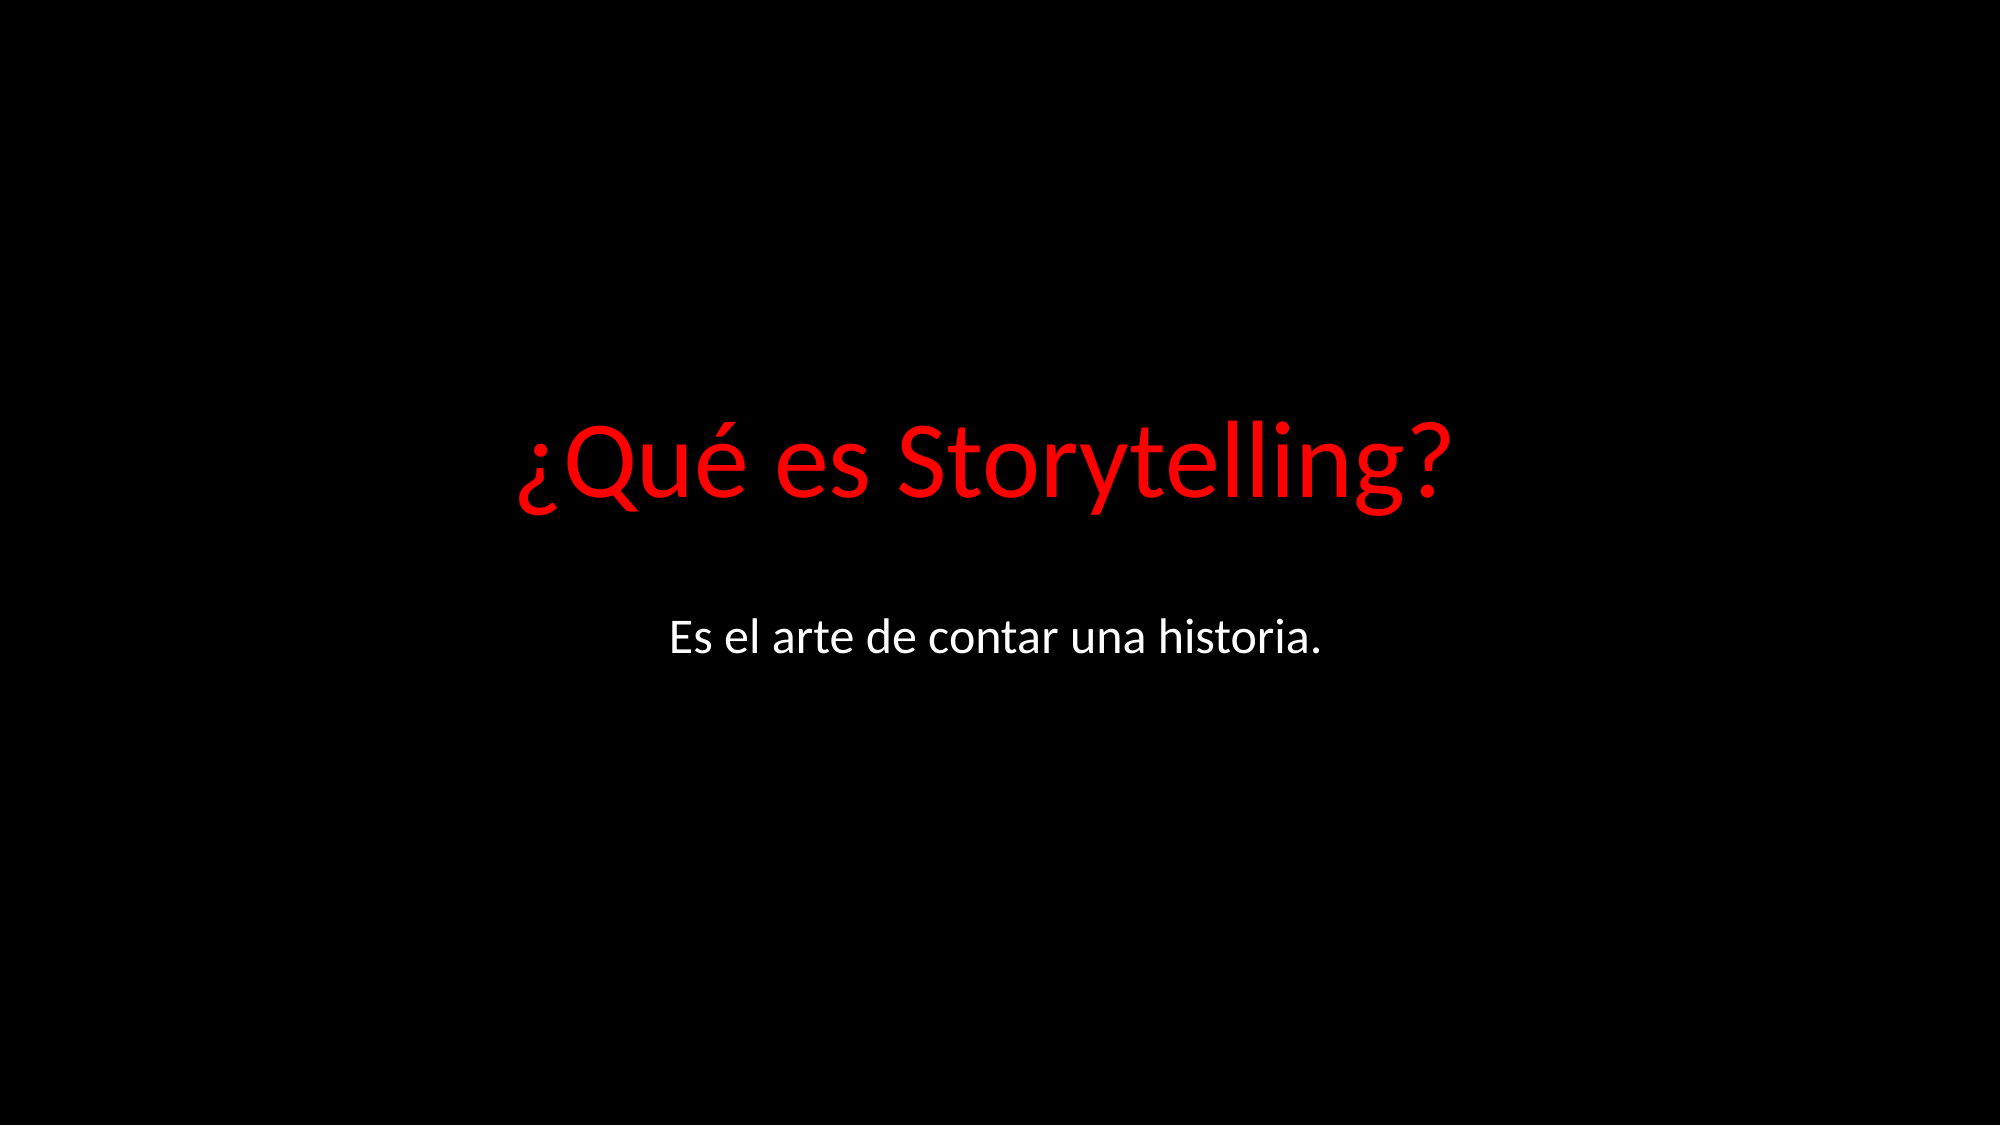

# ¿Qué es Storytelling?

Es el arte de contar una historia.